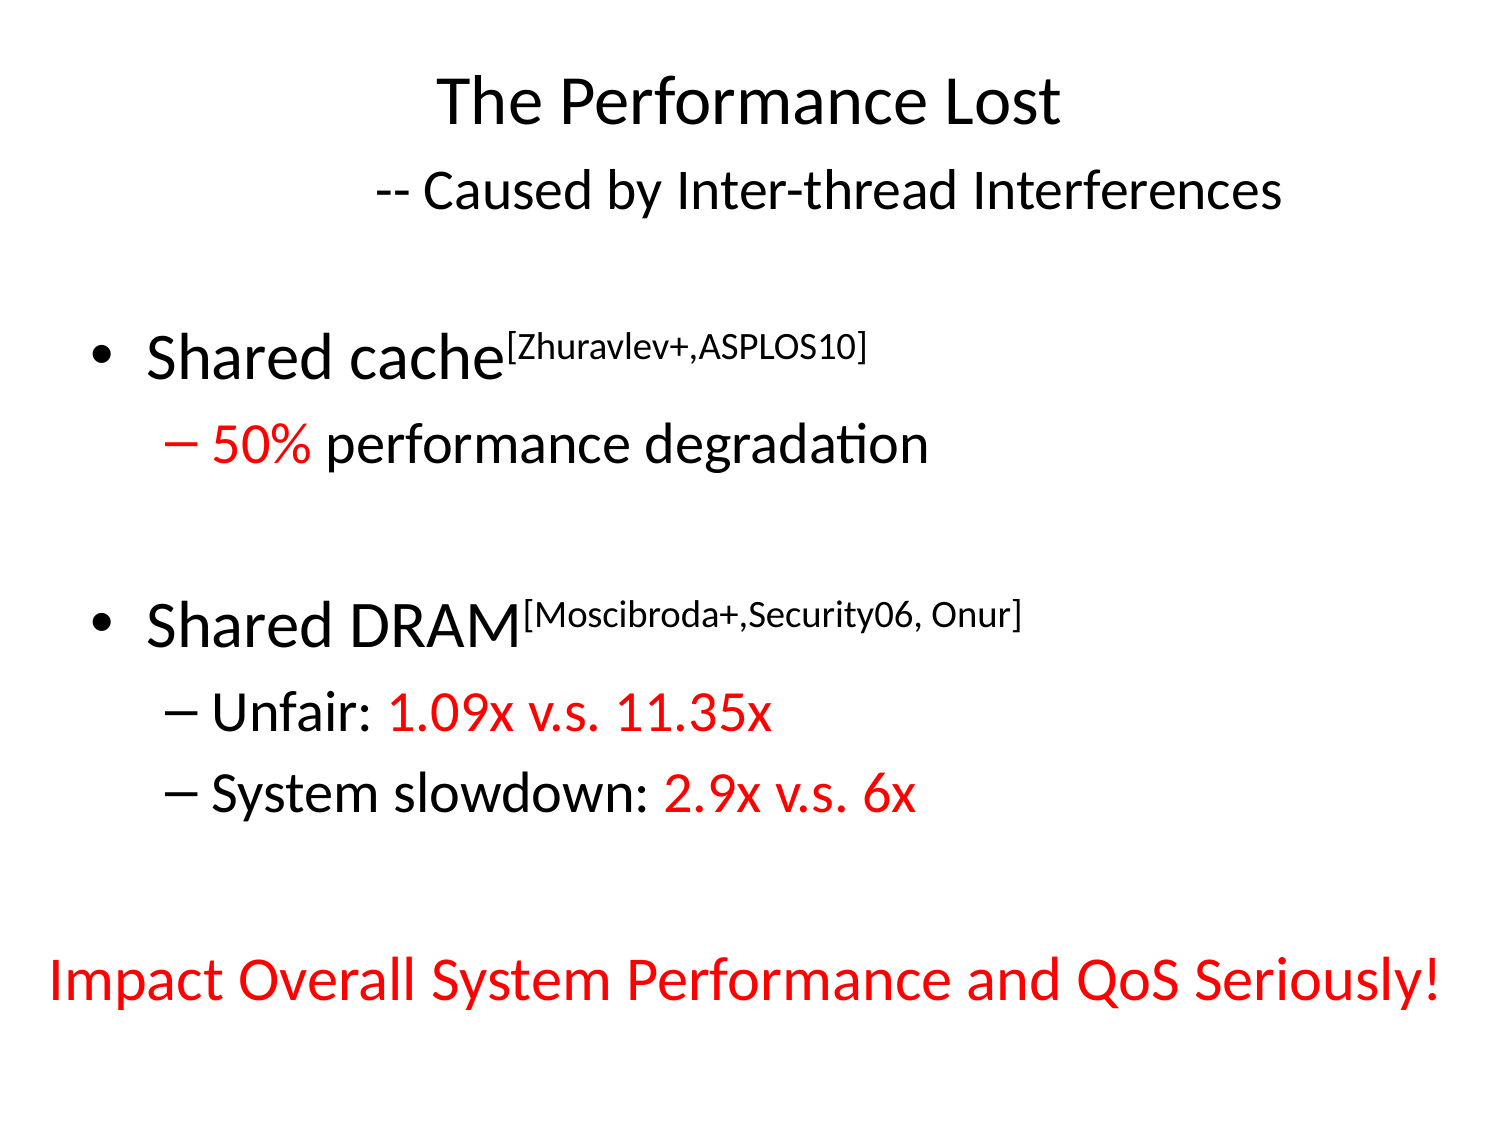

# The Performance Lost -- Caused by Inter-thread Interferences
Shared cache[Zhuravlev+,ASPLOS10]
50% performance degradation

Shared DRAM[Moscibroda+,Security06, Onur]
Unfair: 1.09x v.s. 11.35x
System slowdown: 2.9x v.s. 6x

Impact Overall System Performance and QoS Seriously!